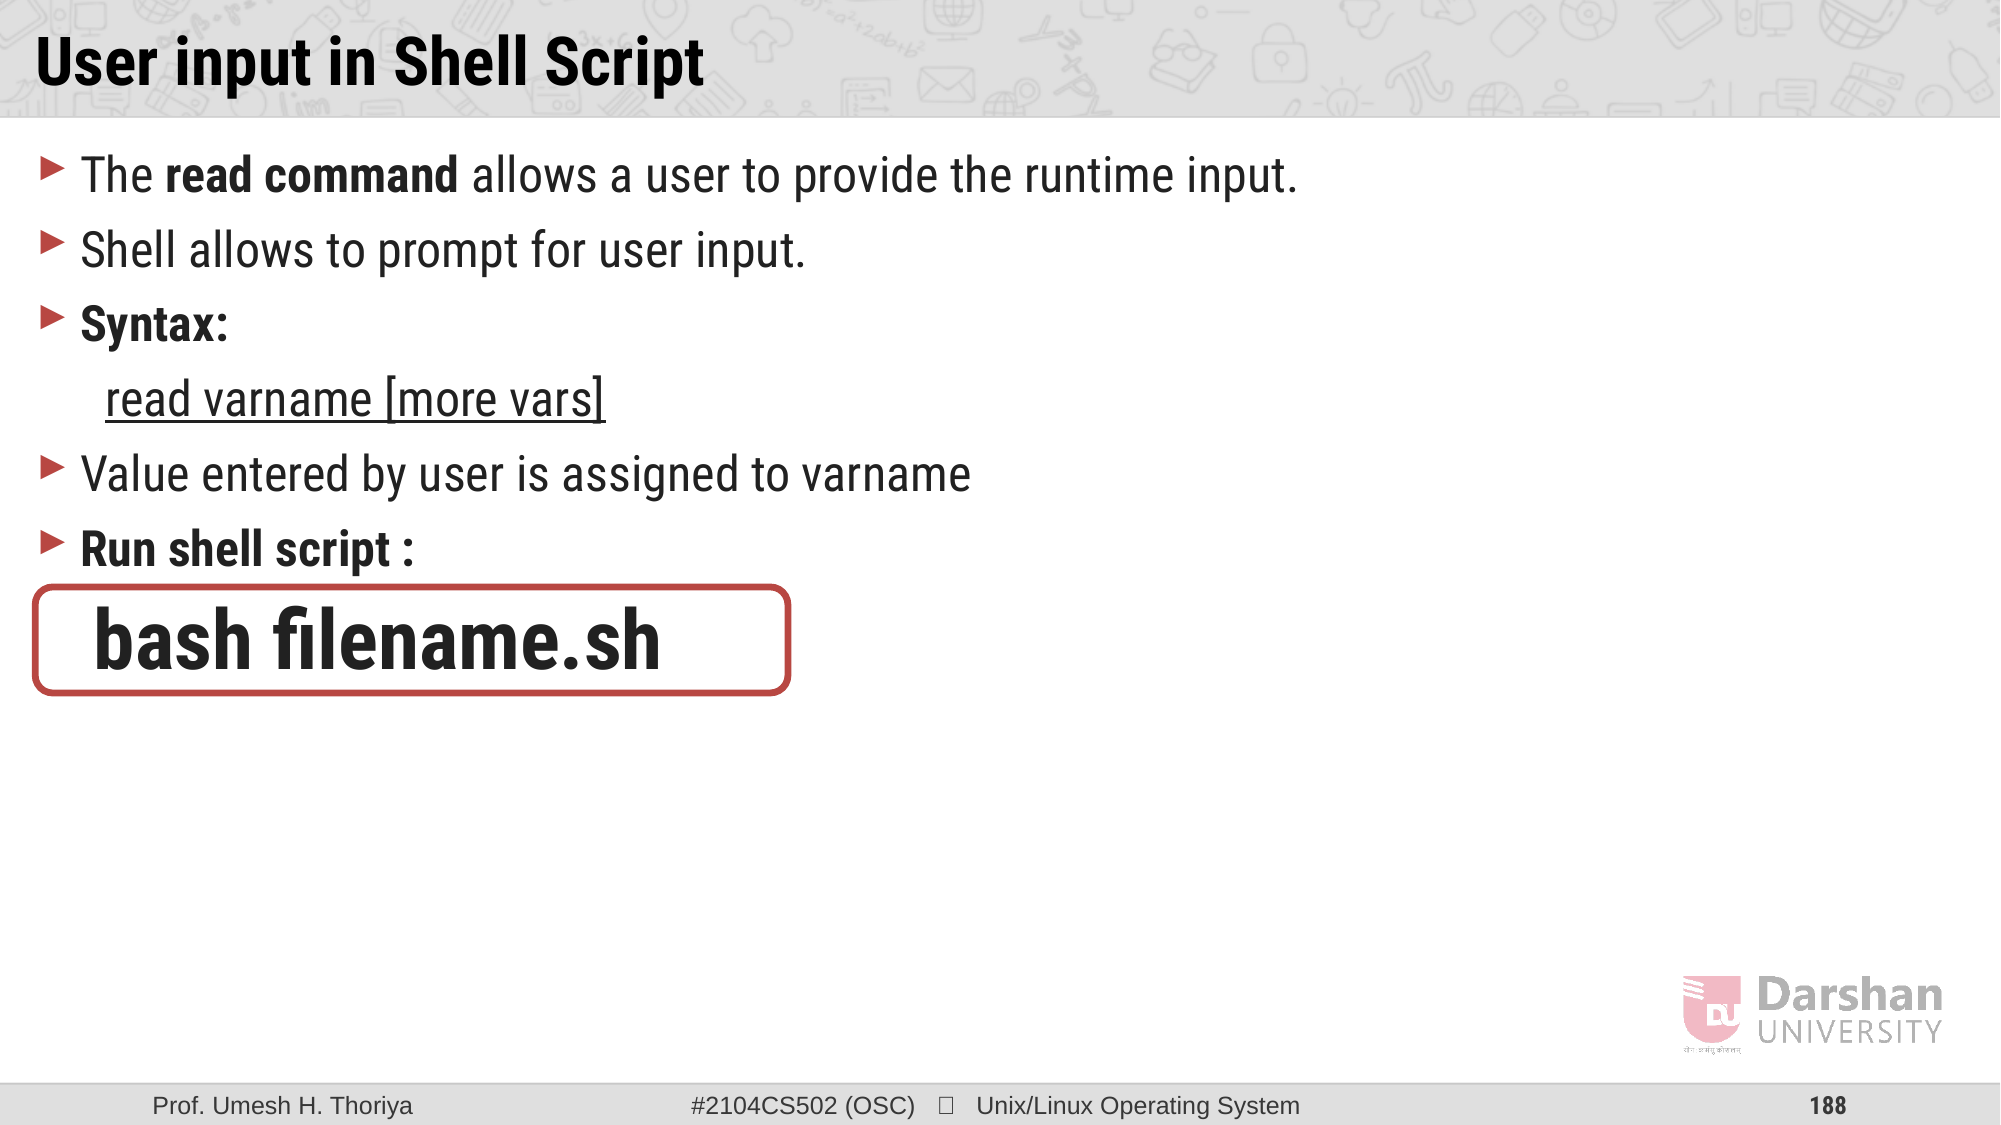

# User input in Shell Script
The read command allows a user to provide the runtime input.
Shell allows to prompt for user input.
Syntax:
      read varname [more vars]
Value entered by user is assigned to varname
Run shell script :
     bash filename.sh